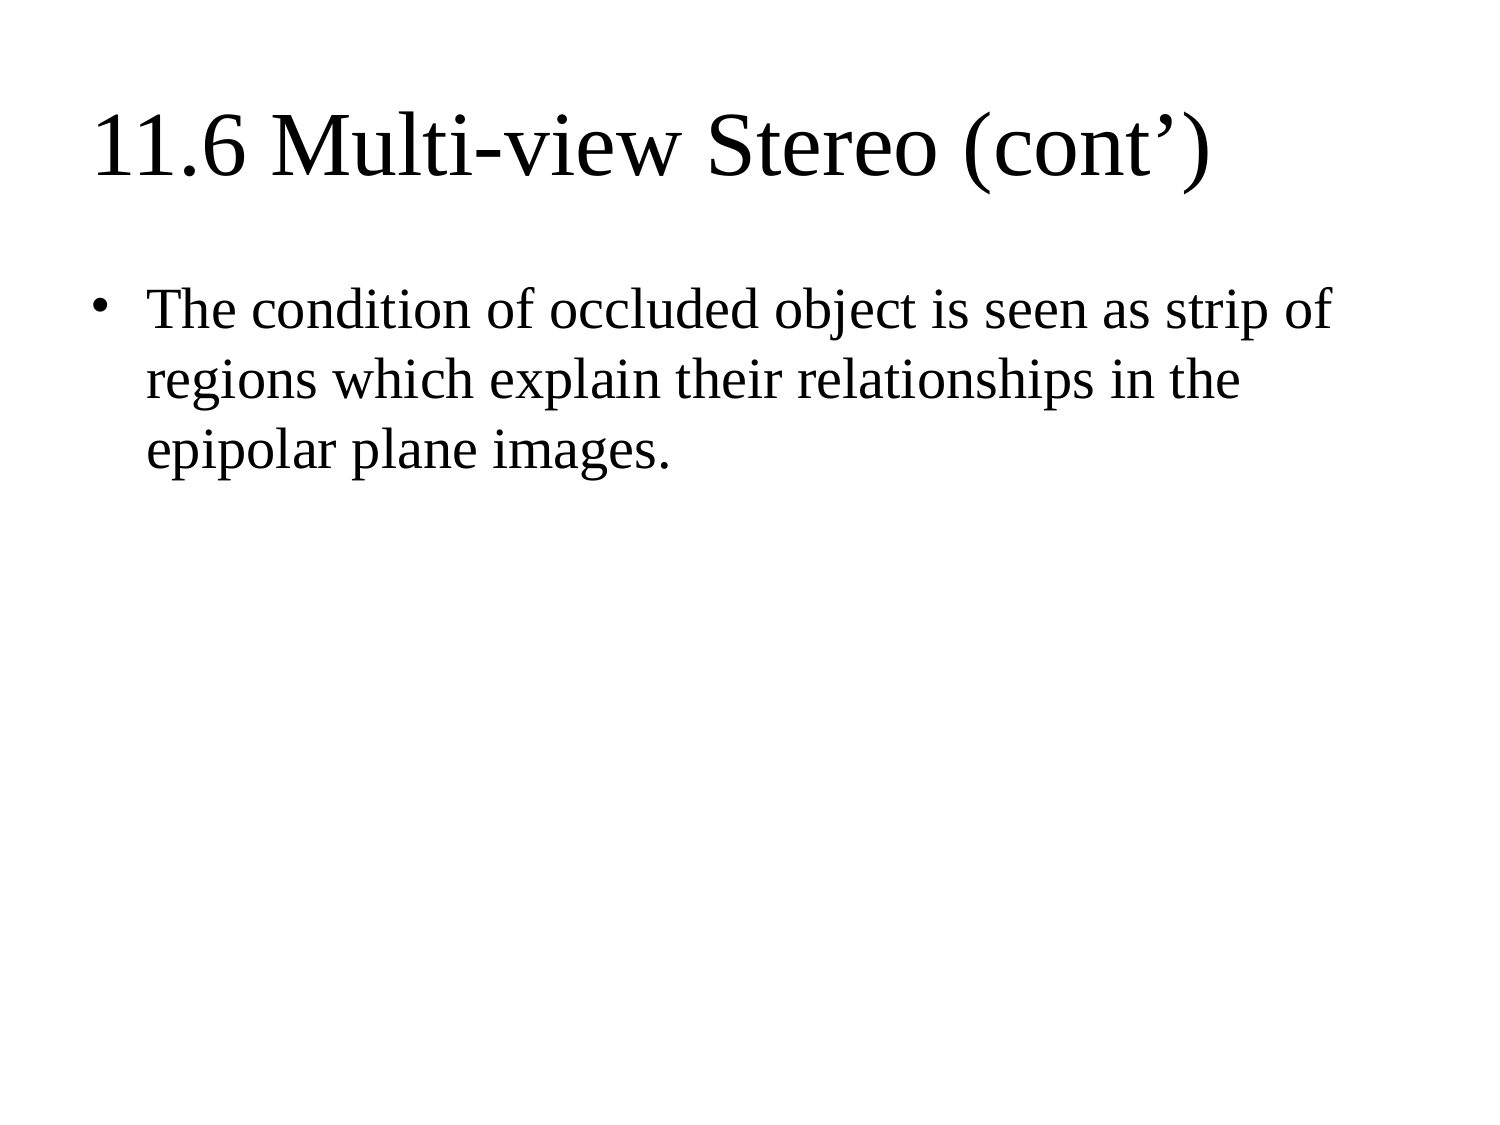

# 11.6 Multi-view Stereo (cont’)
The condition of occluded object is seen as strip of regions which explain their relationships in the epipolar plane images.